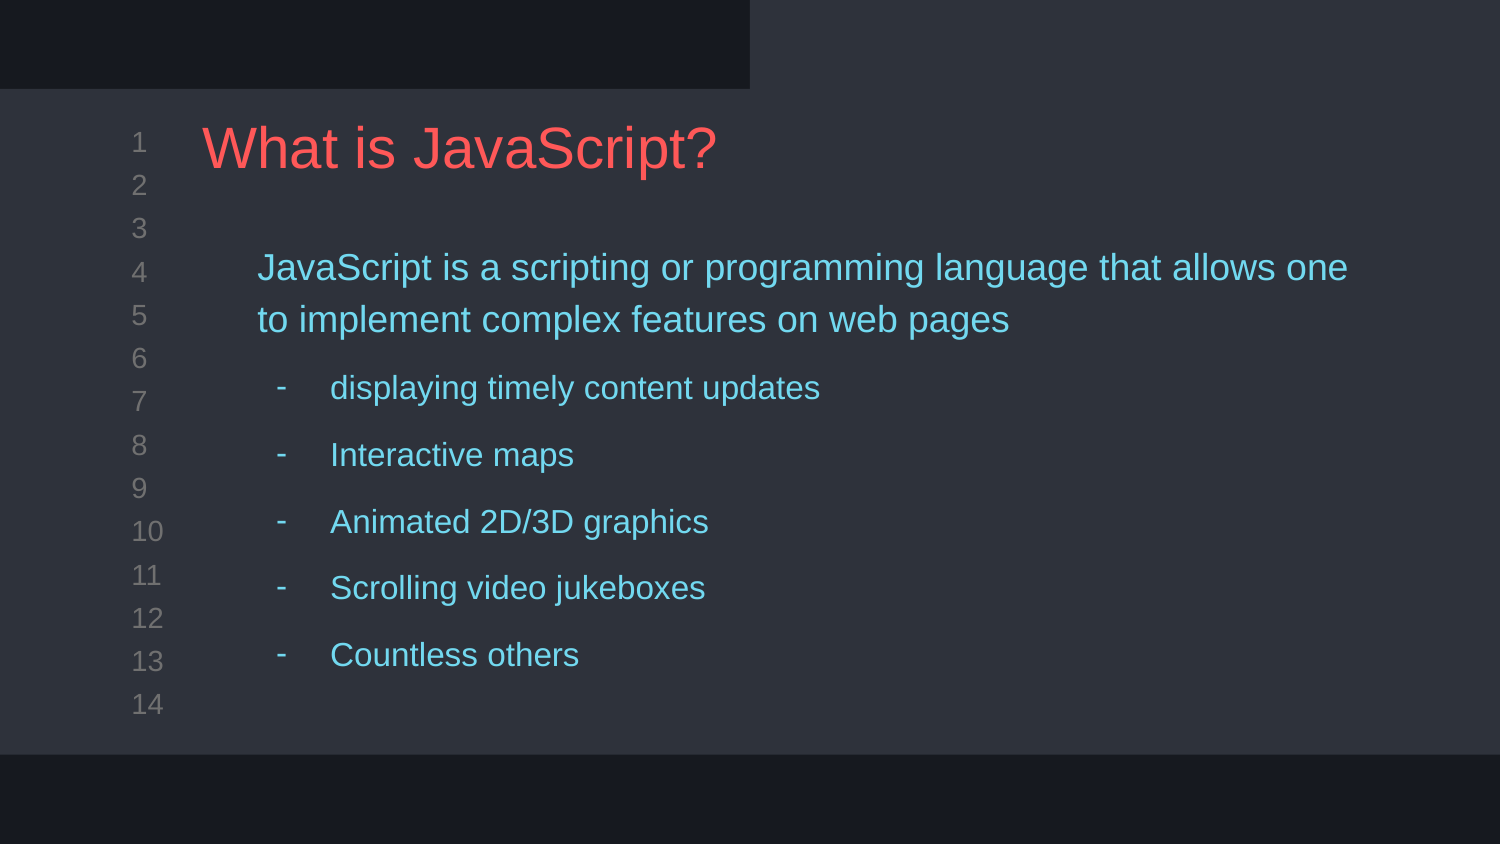

# What is JavaScript?
JavaScript is a scripting or programming language that allows one to implement complex features on web pages
displaying timely content updates
Interactive maps
Animated 2D/3D graphics
Scrolling video jukeboxes
Countless others